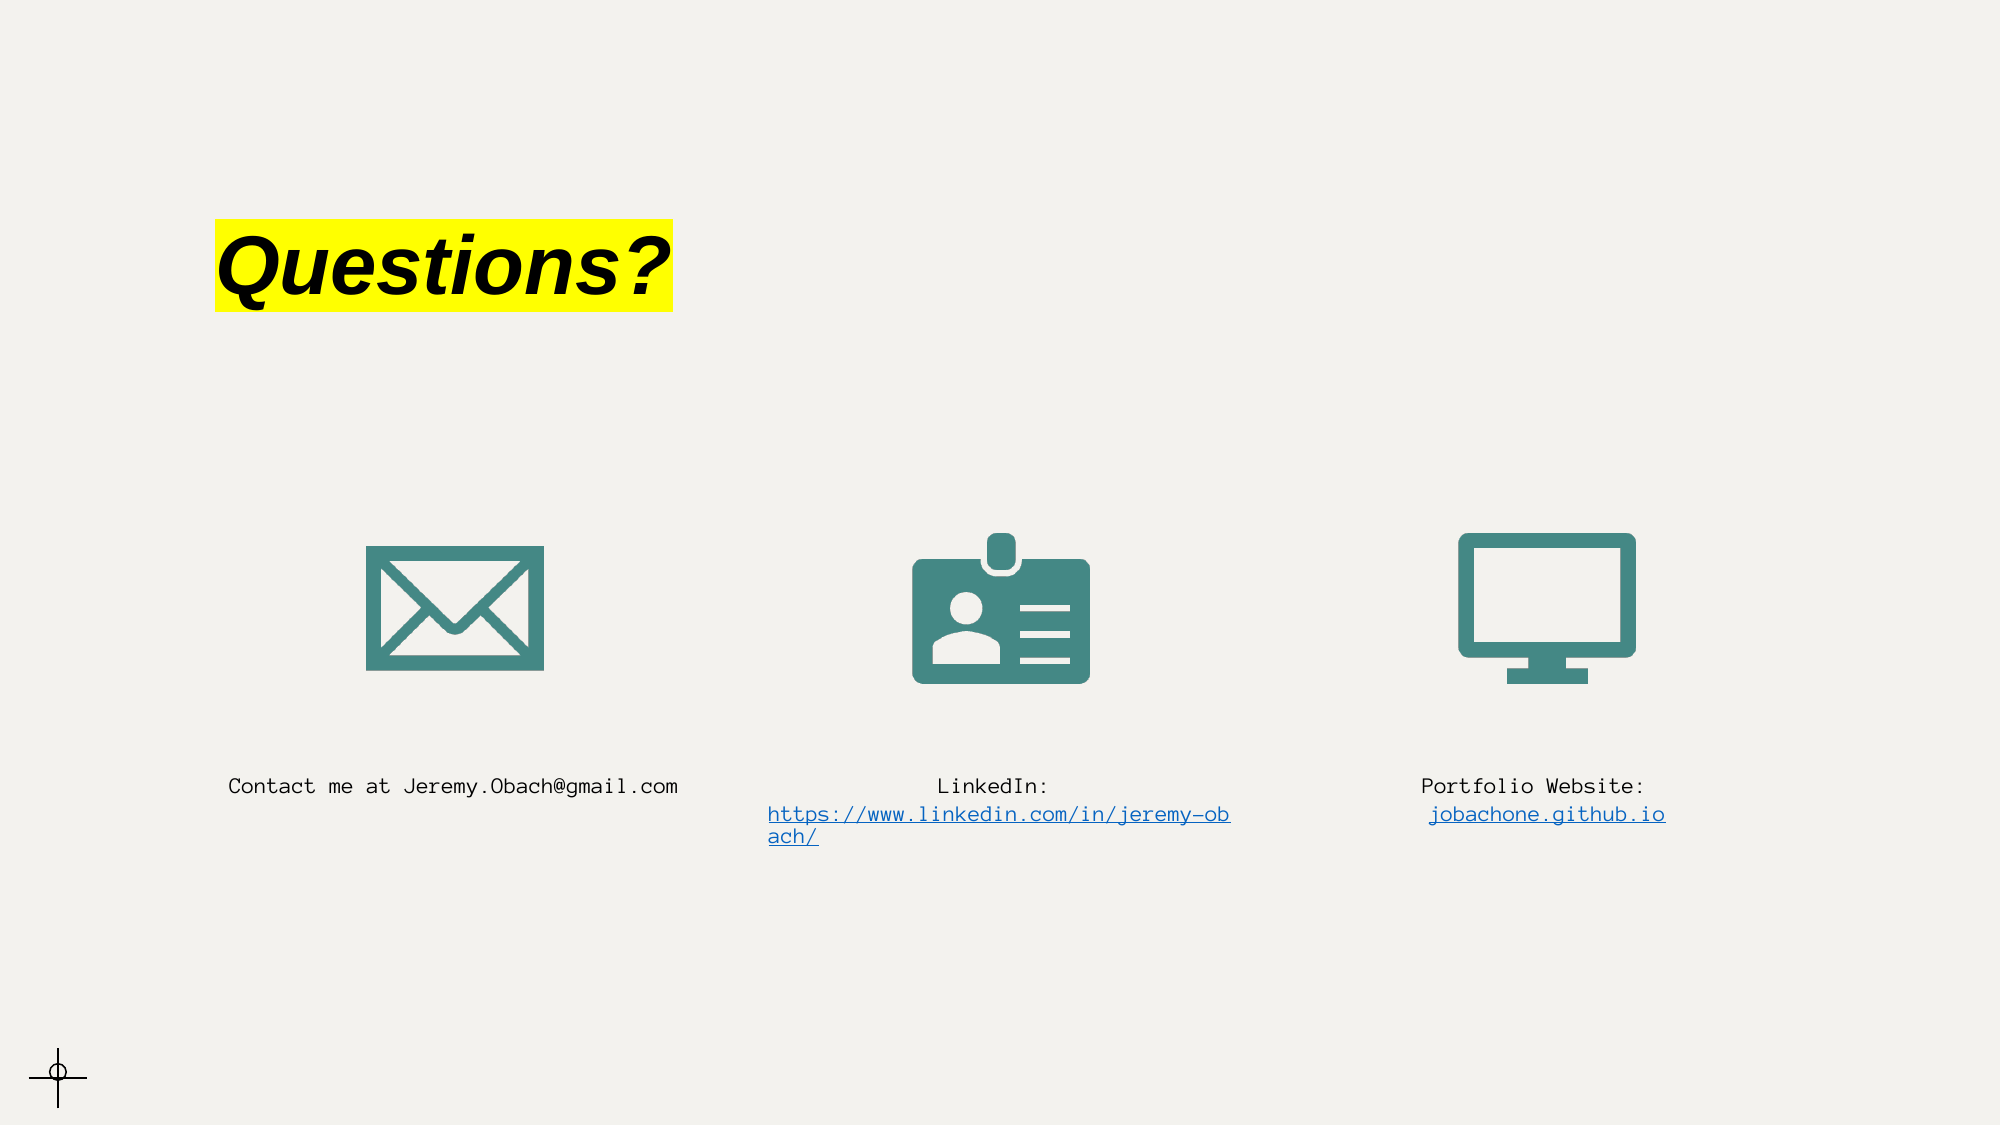

# Questions?
Contact me at Jeremy.Obach@gmail.com
LinkedIn: https://www.linkedin.com/in/jeremy-obach/
Portfolio Website:  jobachone.github.io